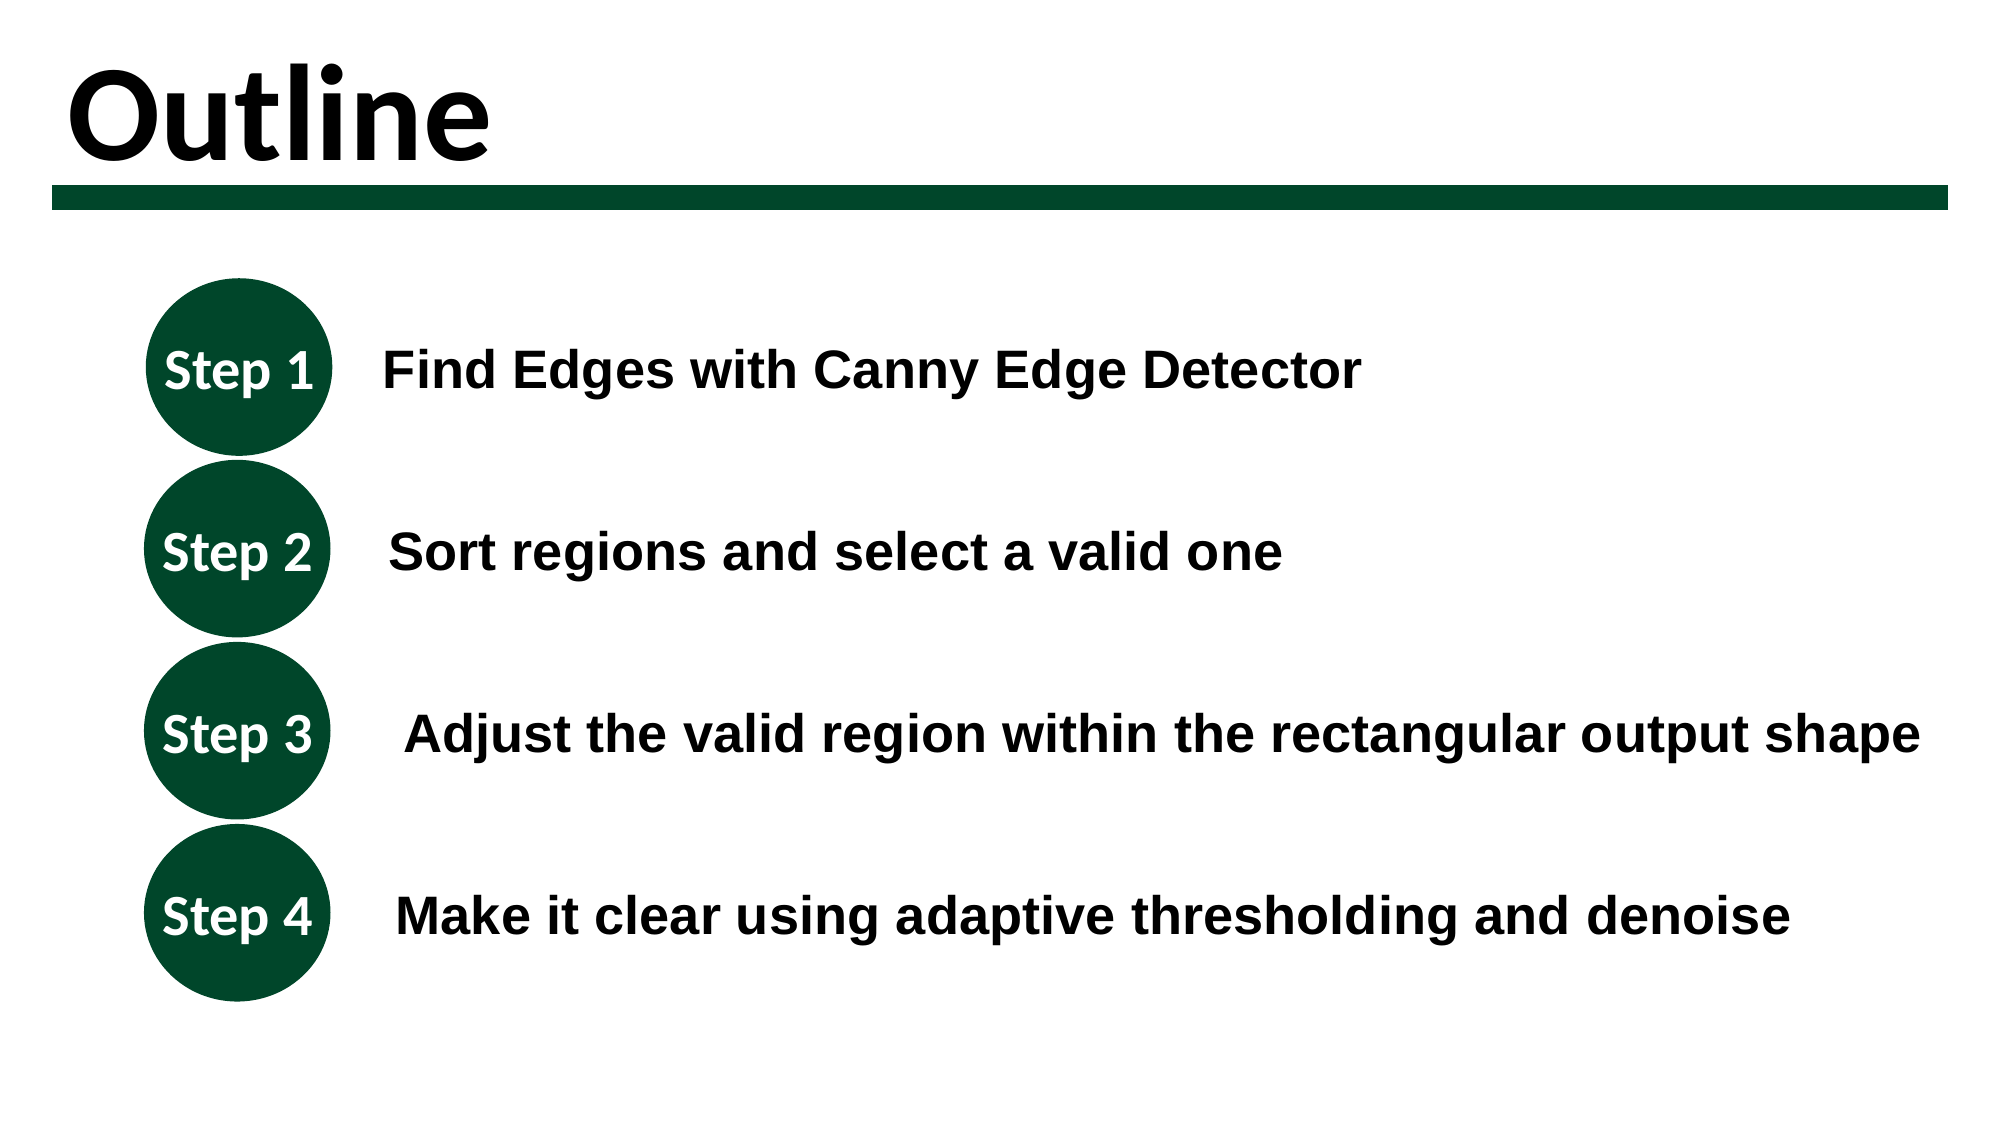

Outline

Step 1
Find Edges with Canny Edge Detector

Step 2
Sort regions and select a valid one

Step 3
Adjust the valid region within the rectangular output shape

Step 4
Make it clear using adaptive thresholding and denoise